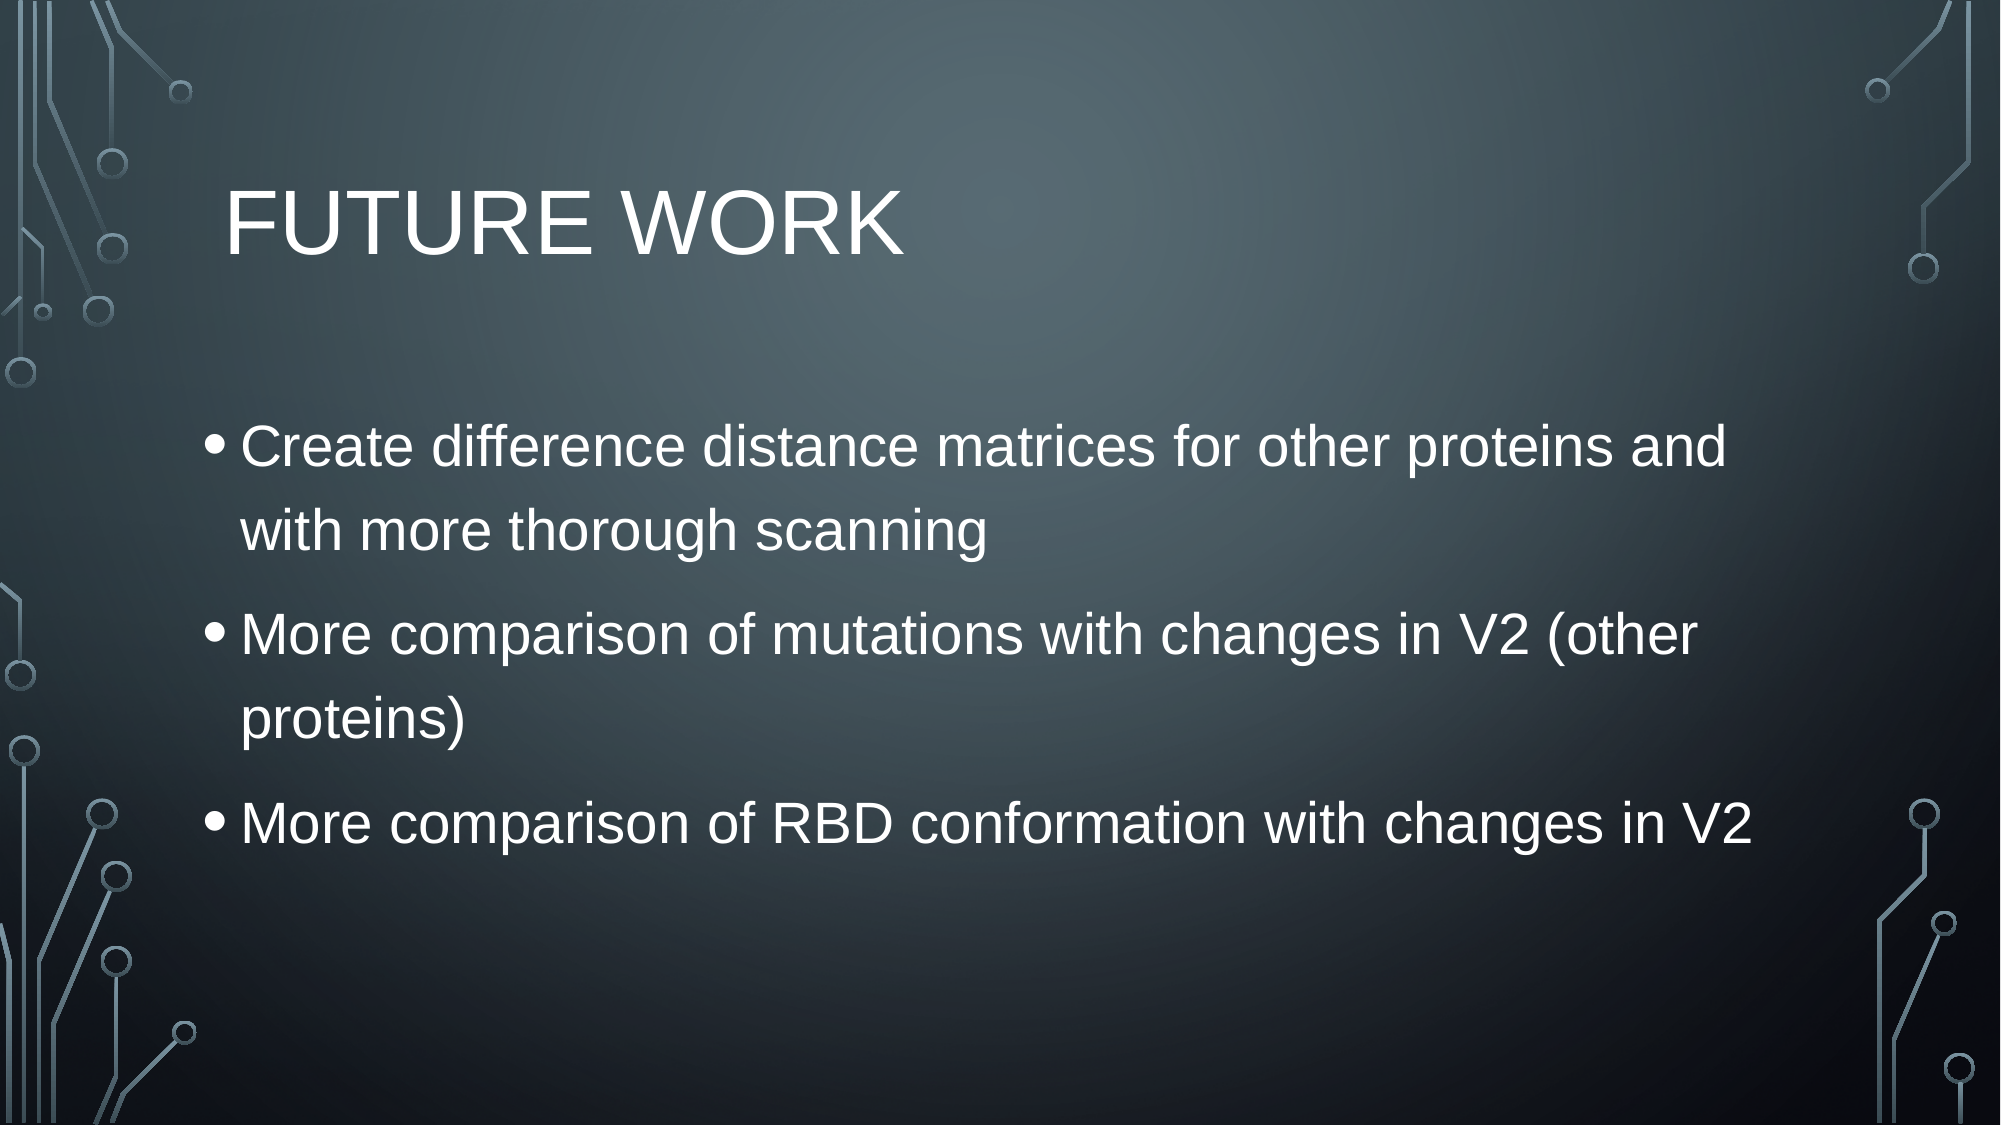

# Future Work
Create difference distance matrices for other proteins and with more thorough scanning
More comparison of mutations with changes in V2 (other proteins)
More comparison of RBD conformation with changes in V2